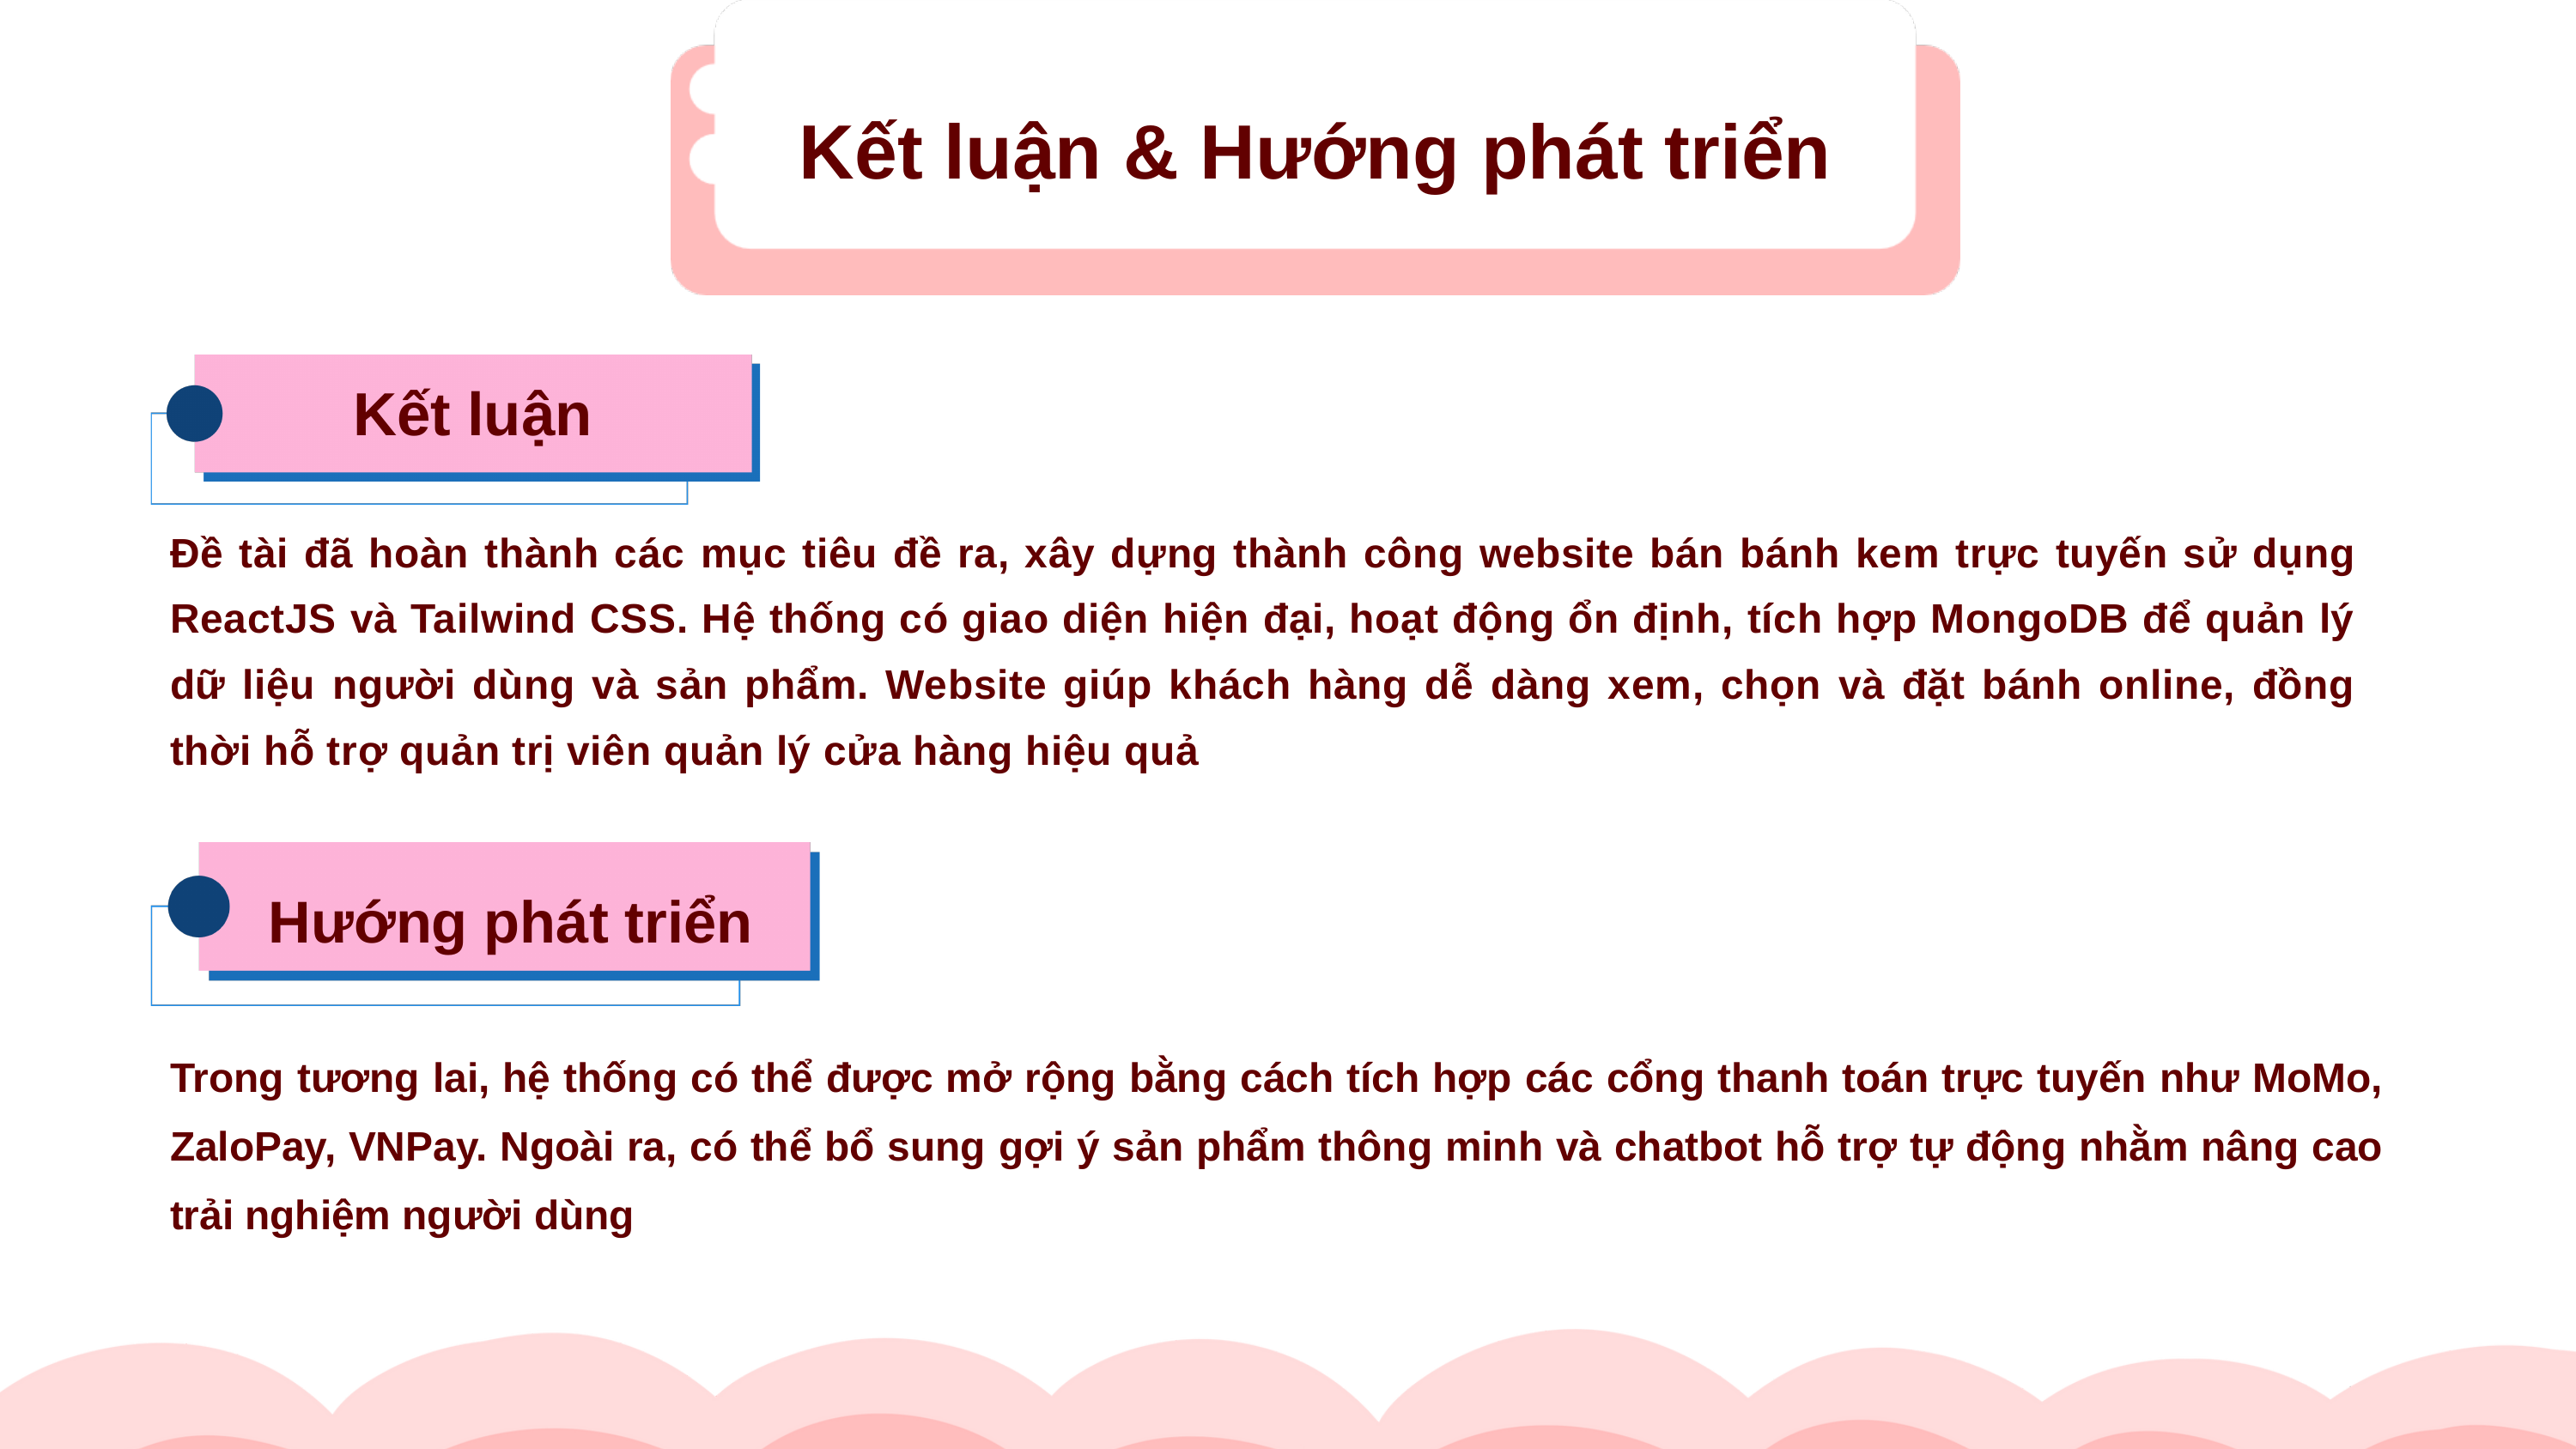

Kết luận & Hướng phát triển

Kết luận
Đề tài đã hoàn thành các mục tiêu đề ra, xây dựng thành công website bán bánh kem trực tuyến sử dụng ReactJS và Tailwind CSS. Hệ thống có giao diện hiện đại, hoạt động ổn định, tích hợp MongoDB để quản lý dữ liệu người dùng và sản phẩm. Website giúp khách hàng dễ dàng xem, chọn và đặt bánh online, đồng thời hỗ trợ quản trị viên quản lý cửa hàng hiệu quả

Hướng phát triển
Trong tương lai, hệ thống có thể được mở rộng bằng cách tích hợp các cổng thanh toán trực tuyến như MoMo, ZaloPay, VNPay. Ngoài ra, có thể bổ sung gợi ý sản phẩm thông minh và chatbot hỗ trợ tự động nhằm nâng cao trải nghiệm người dùng